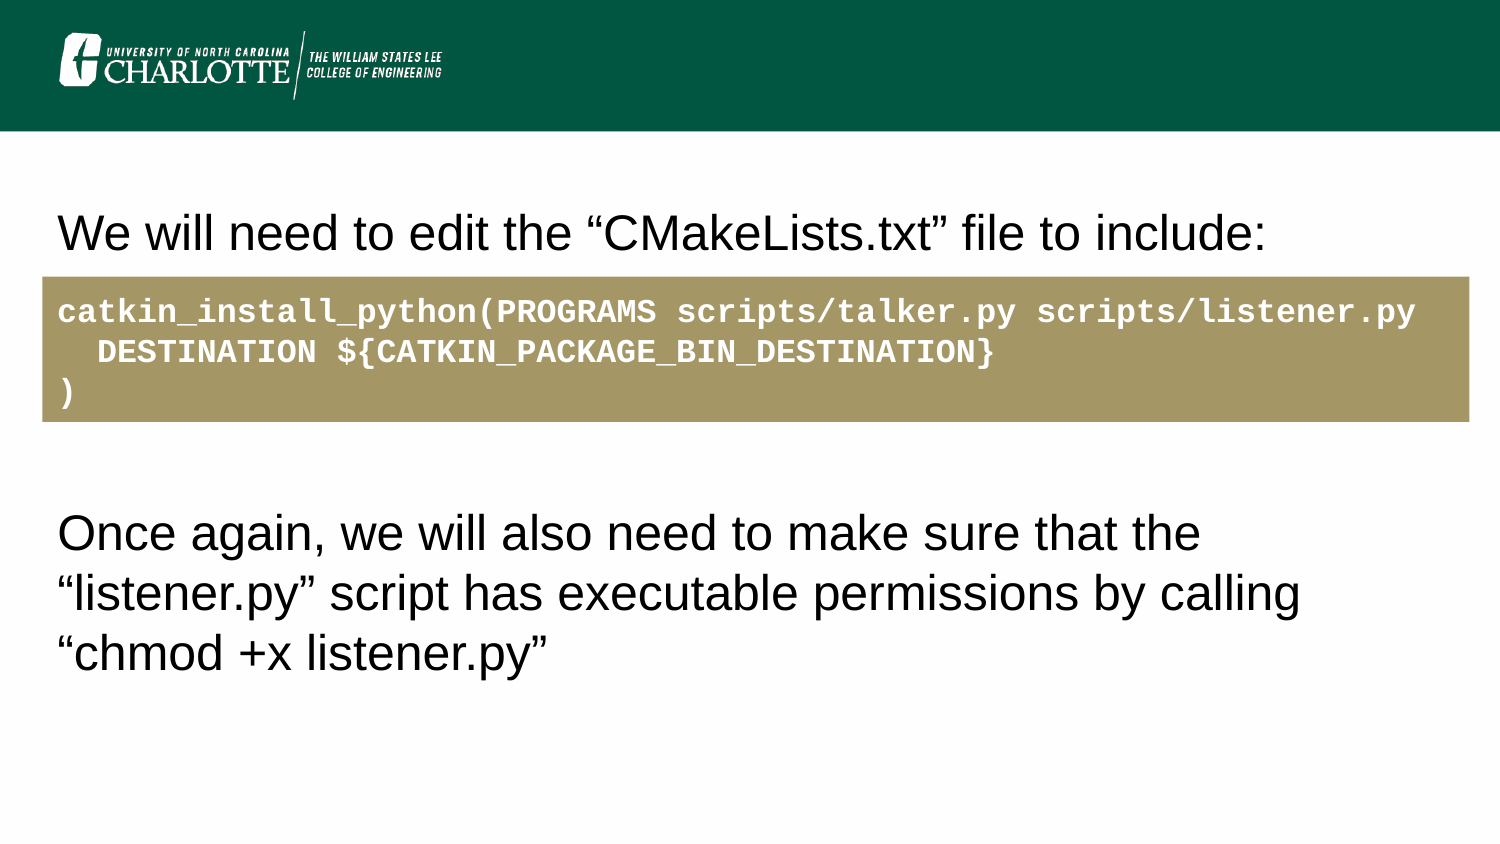

We will need to edit the “CMakeLists.txt” file to include:

Once again, we will also need to make sure that the “listener.py” script has executable permissions by calling “chmod +x listener.py”
catkin_install_python(PROGRAMS scripts/talker.py scripts/listener.py
  DESTINATION ${CATKIN_PACKAGE_BIN_DESTINATION}
)